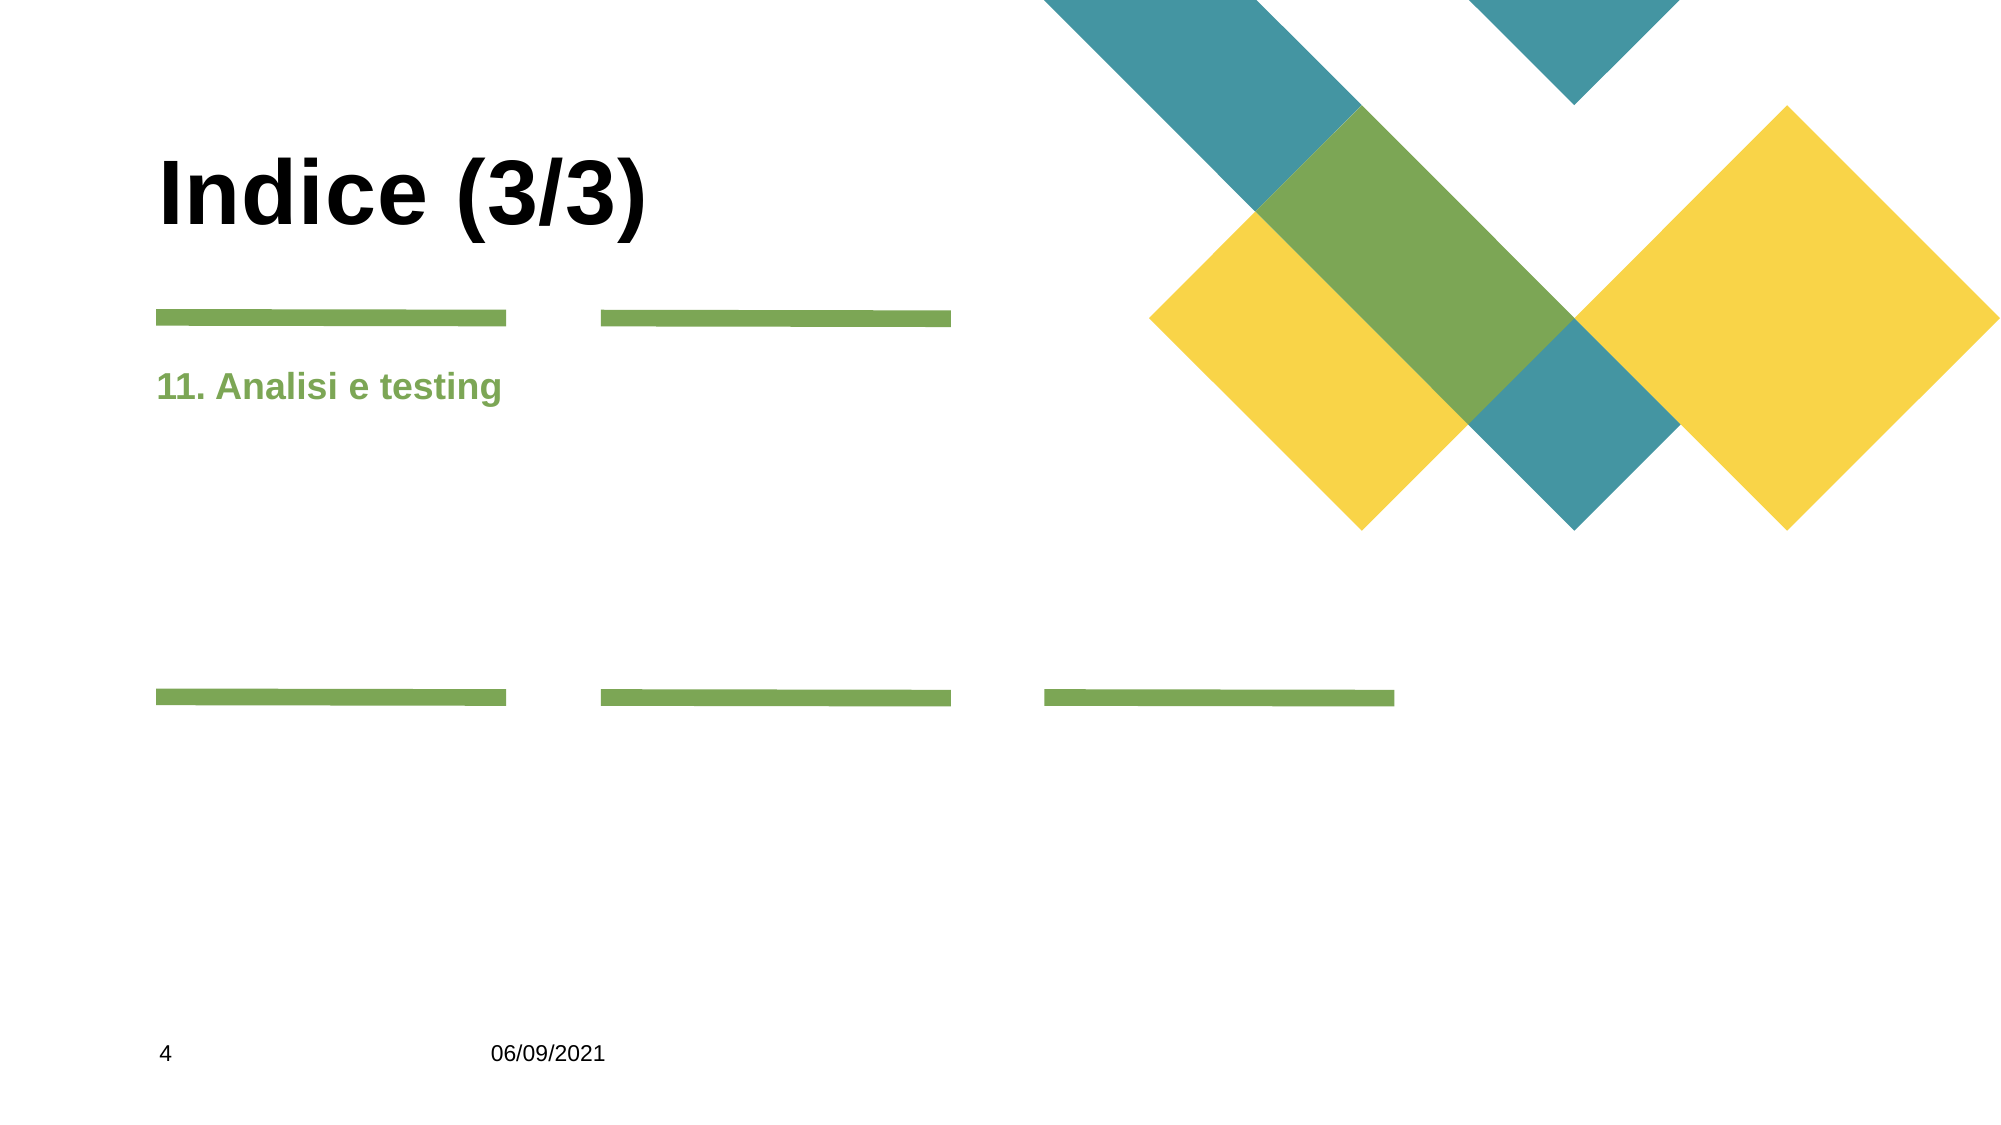

# Indice (3/3)
11. Analisi e testing
4
06/09/2021